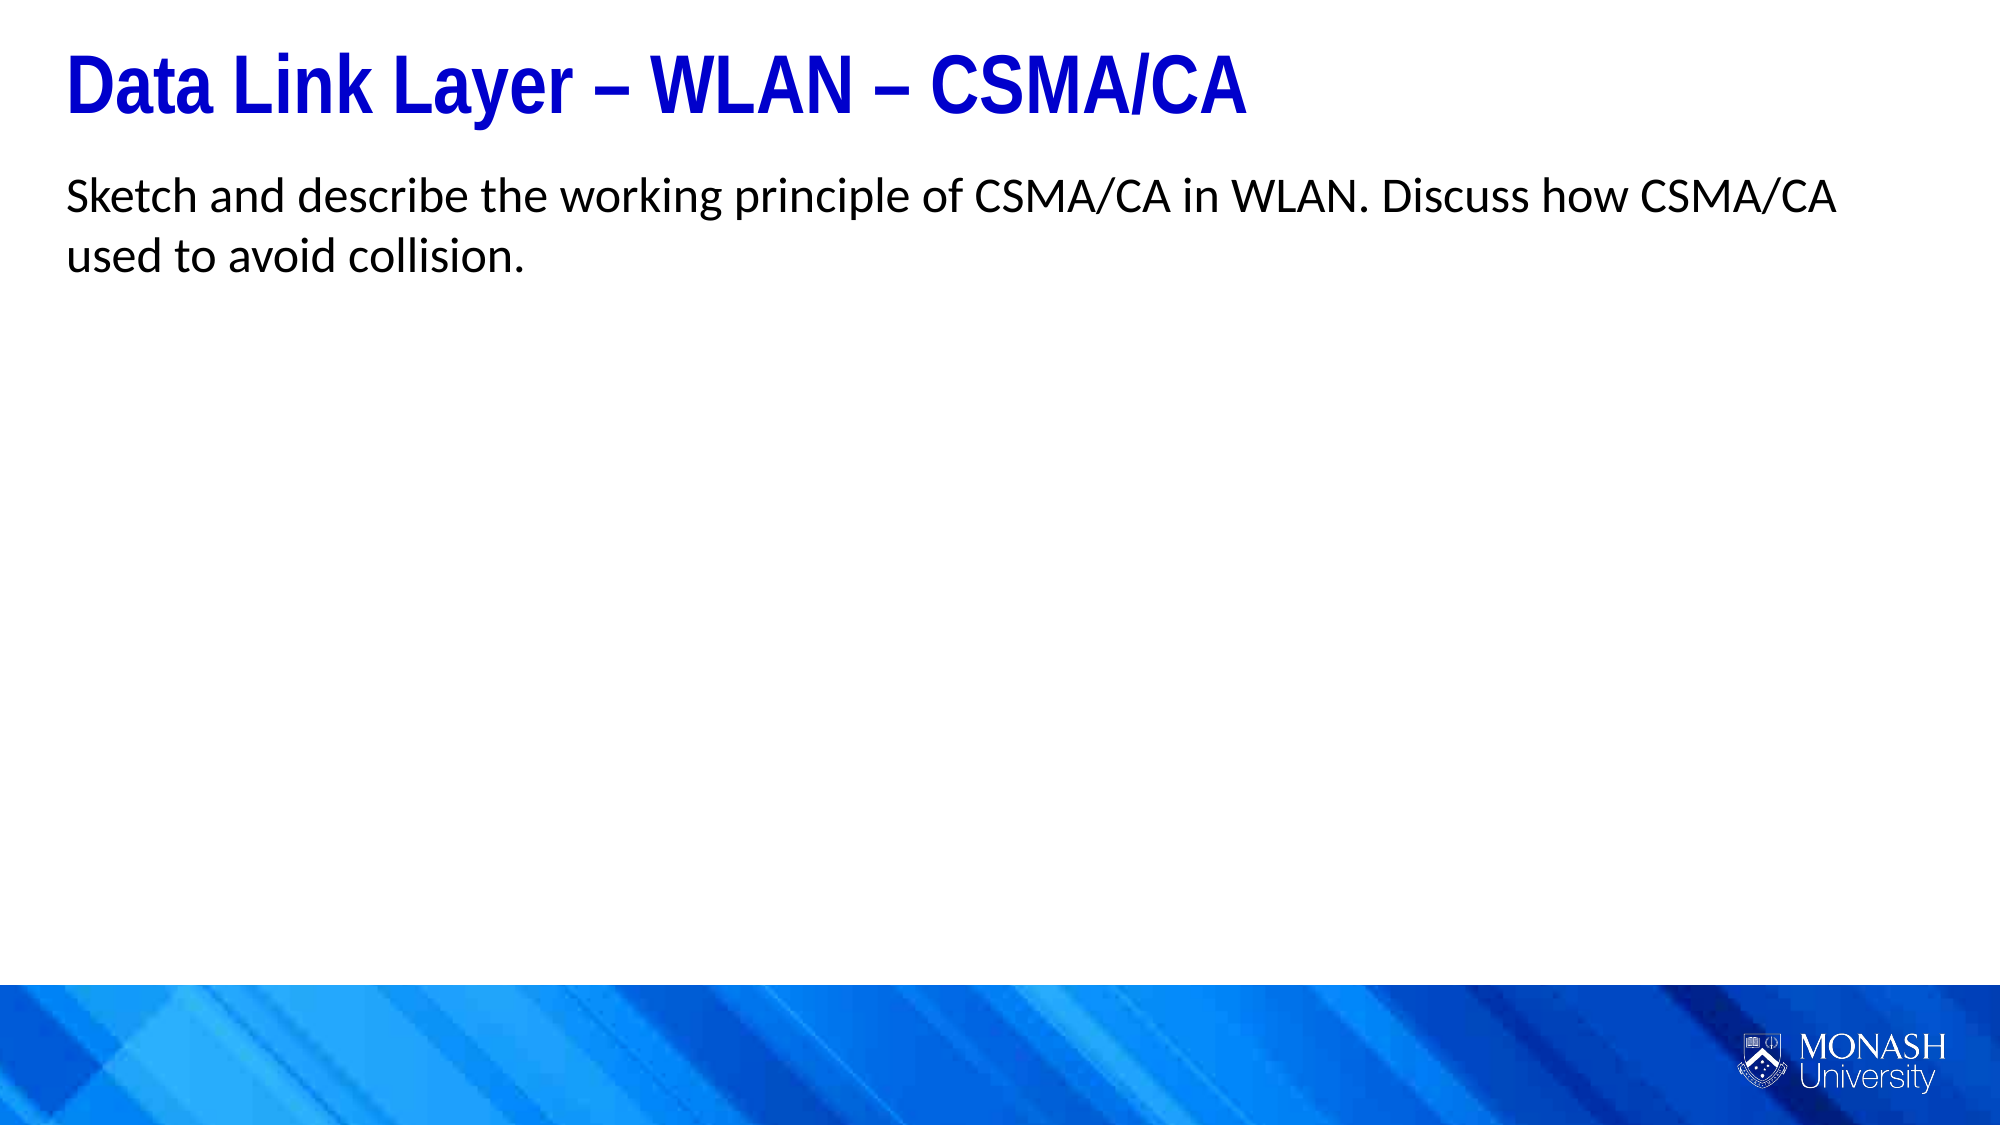

Data Link Layer – WLAN – CSMA/CA
Sketch and describe the working principle of CSMA/CA in WLAN. Discuss how CSMA/CA used to avoid collision.